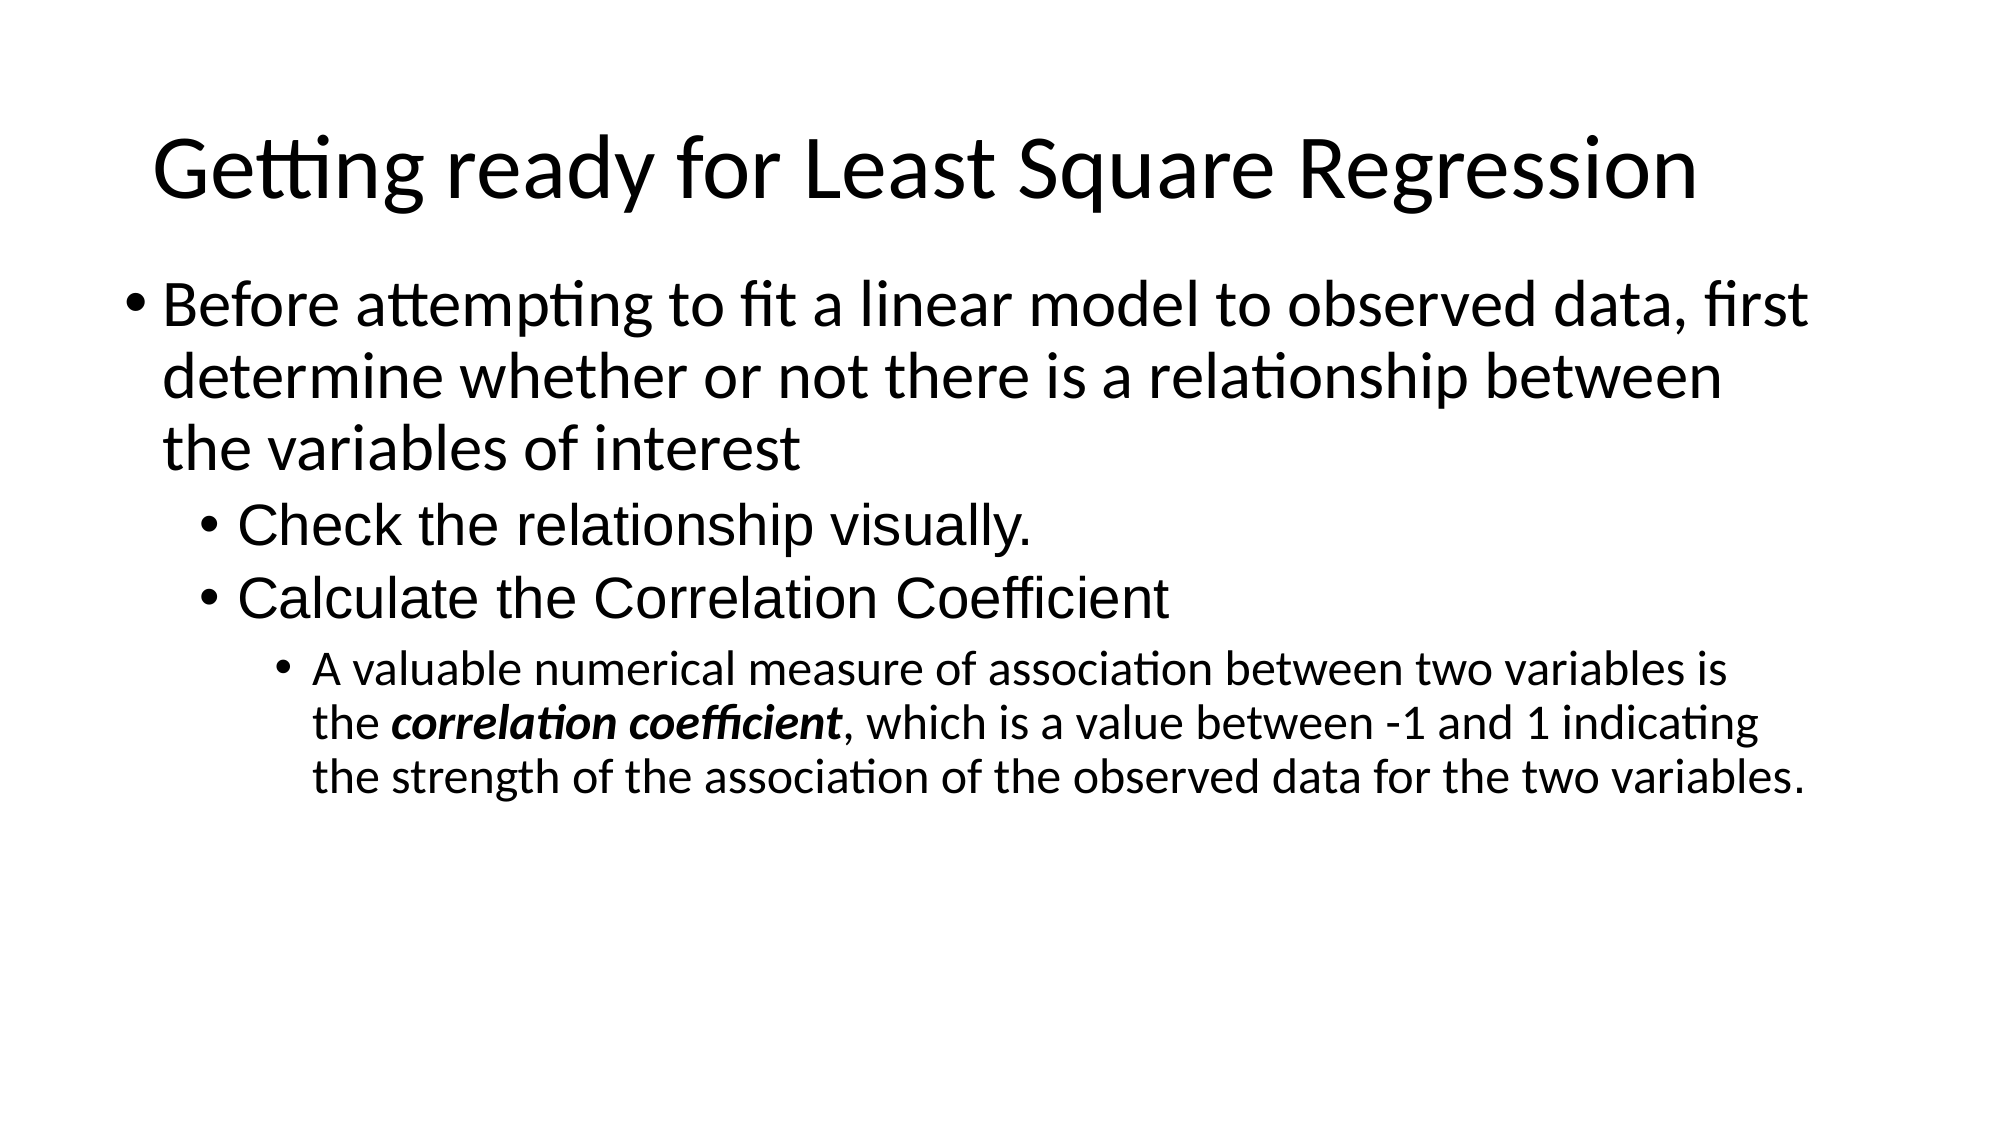

# Getting ready for Least Square Regression
Before attempting to fit a linear model to observed data, first determine whether or not there is a relationship between the variables of interest
Check the relationship visually.
Calculate the Correlation Coefficient
A valuable numerical measure of association between two variables is the correlation coefficient, which is a value between -1 and 1 indicating the strength of the association of the observed data for the two variables.